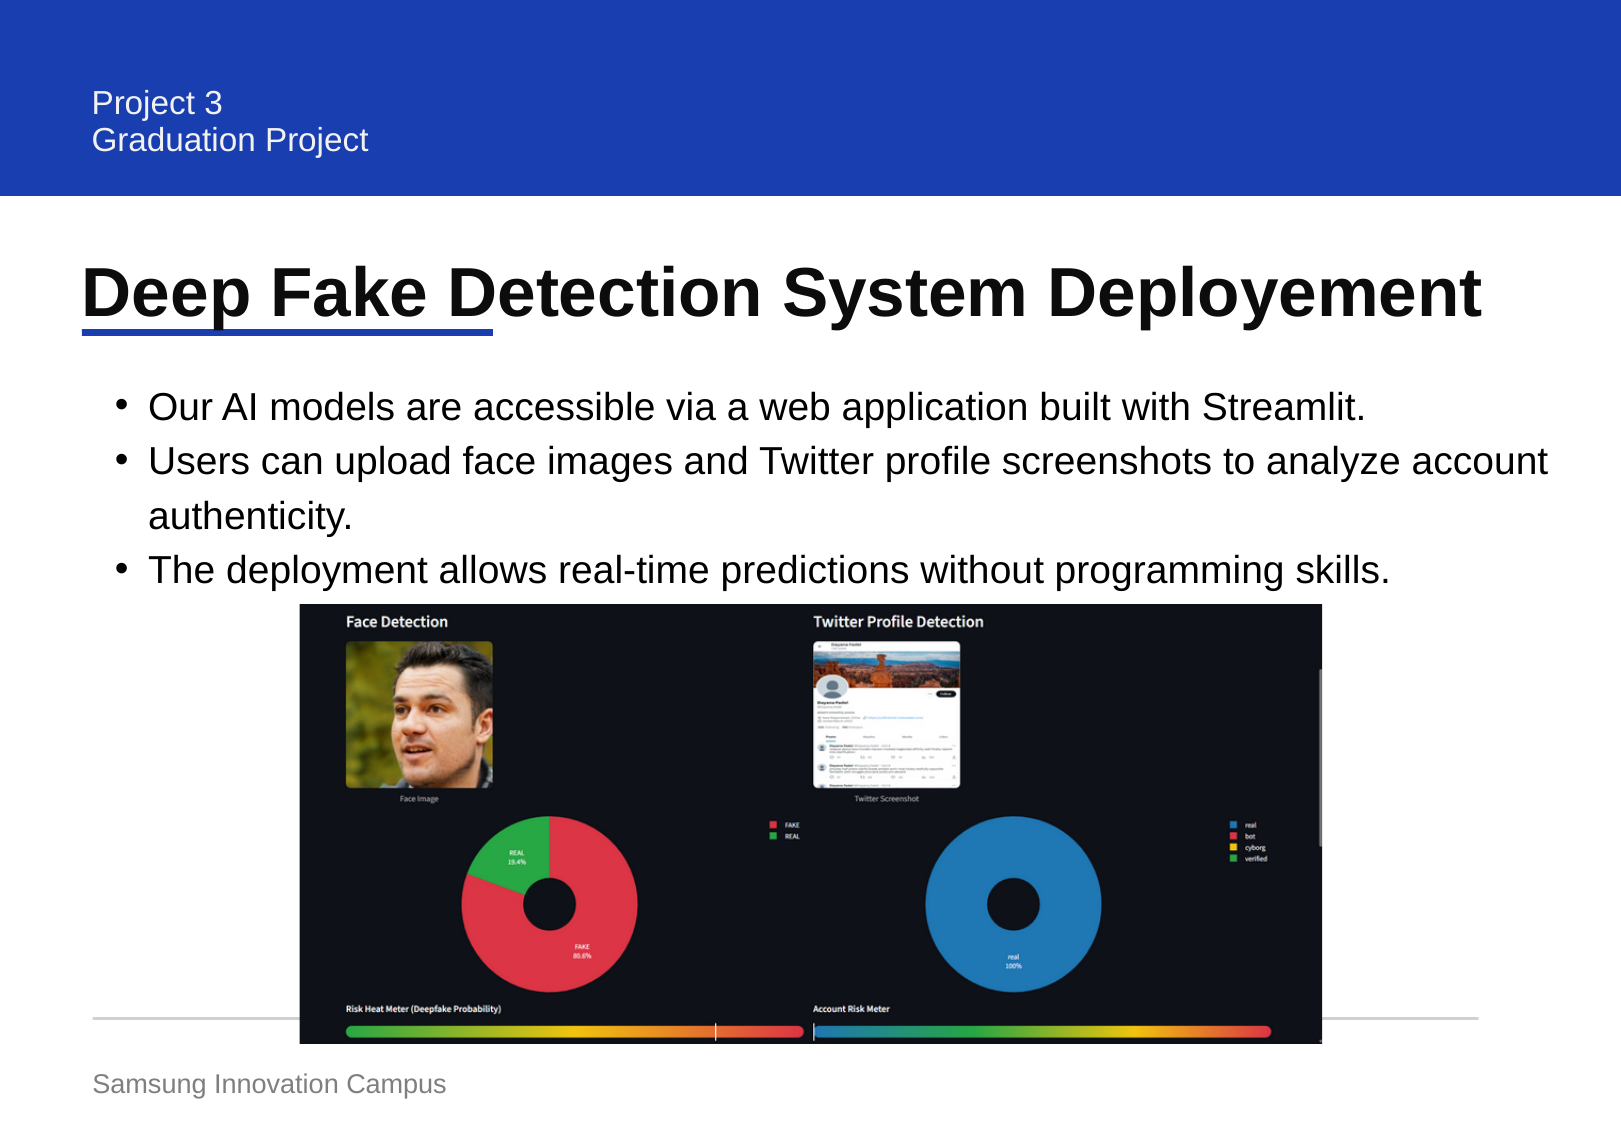

Project 3
Graduation Project

Deep Fake Detection System Deployement

Our AI models are accessible via a web application built with Streamlit.
Users can upload face images and Twitter profile screenshots to analyze account authenticity.
The deployment allows real-time predictions without programming skills.

Samsung Innovation Campus